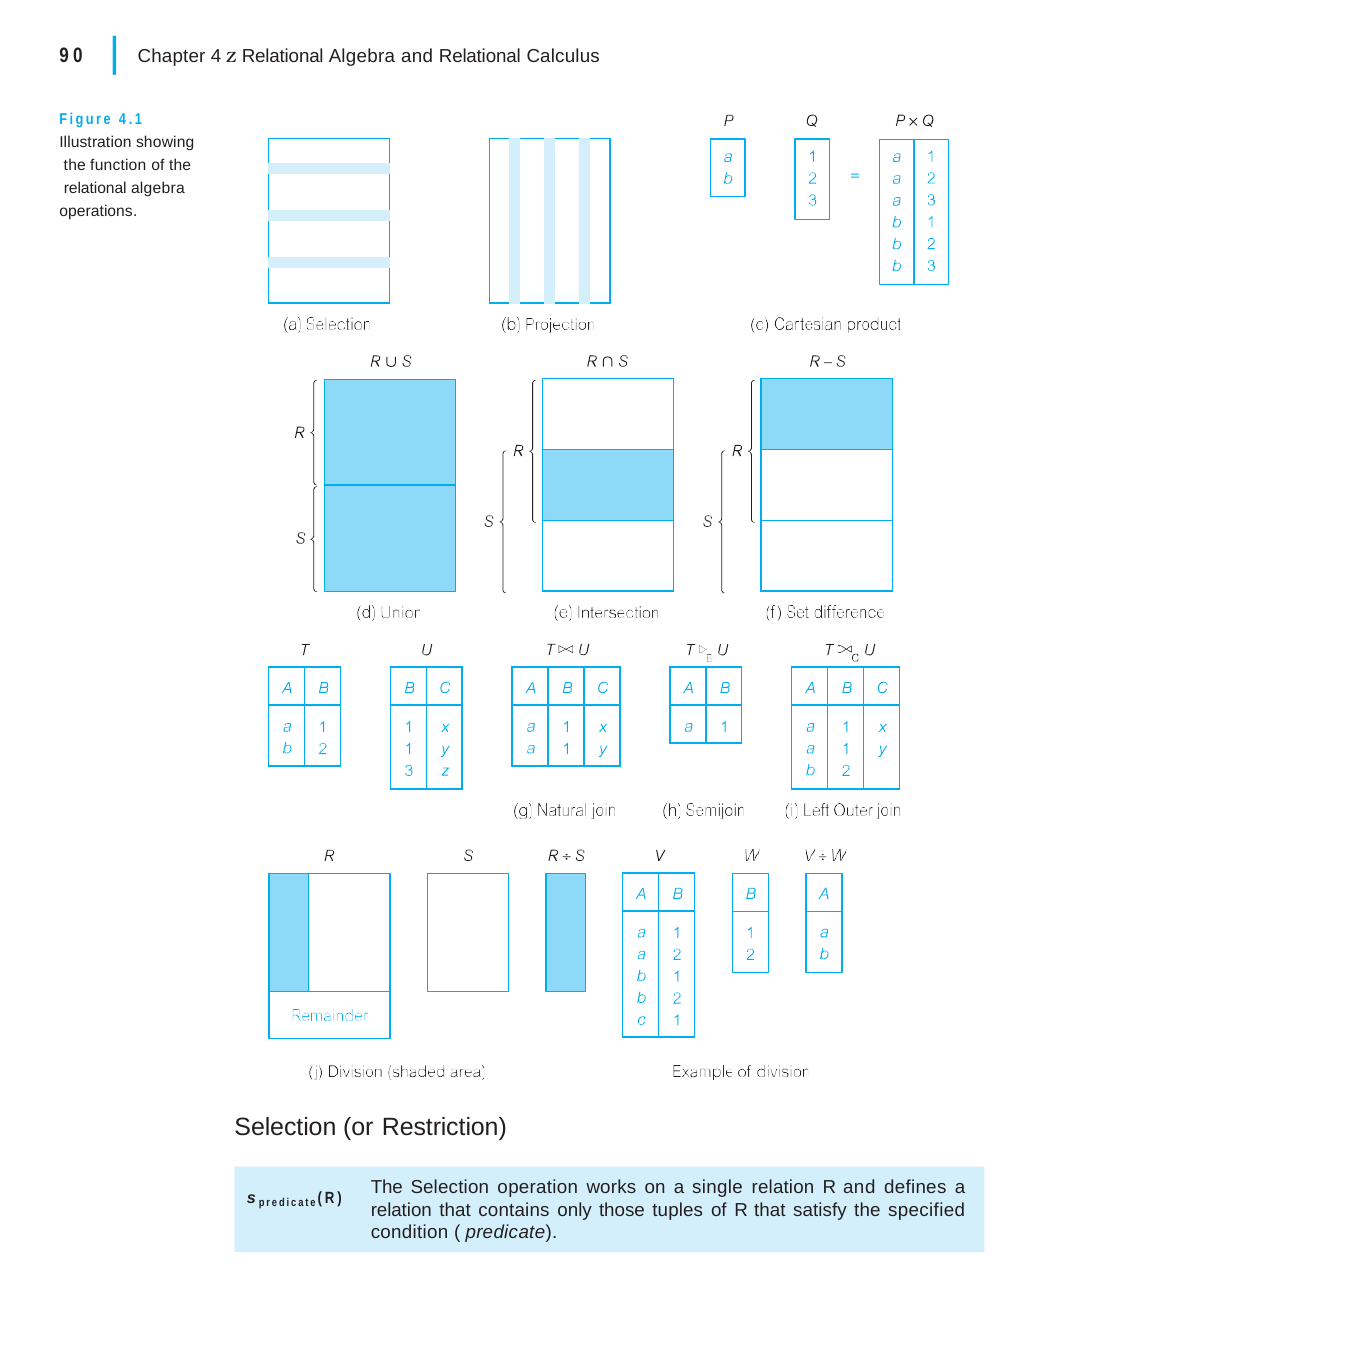

|
90	Chapter 4 z Relational Algebra and Relational Calculus
Figure 4.1  Illustration showing  the function of the  relational algebra  operations.

|  |
| --- |
|  |
|  |
|  |
|  |  |  |  |
| --- | --- | --- | --- |

|  |
| --- |
|  |
|  |
|  |
| --- |
|  |
|  |

|  |  |
| --- | --- |
|  |  |
|  |  |
| --- | --- |
|  |  |
|  |  |  |
| --- | --- | --- |
|  |  |  |
|  |  |
| --- | --- |
|  |  |
|  |  |  |
| --- | --- | --- |
|  |  |  |

|  |  |
| --- | --- |
|  |  |

Selection (or Restriction)

The Selection operation works on a single relation R and defines a  relation that contains only those tuples of R that satisfy the specified  condition ( predicate).
spredicate(R)